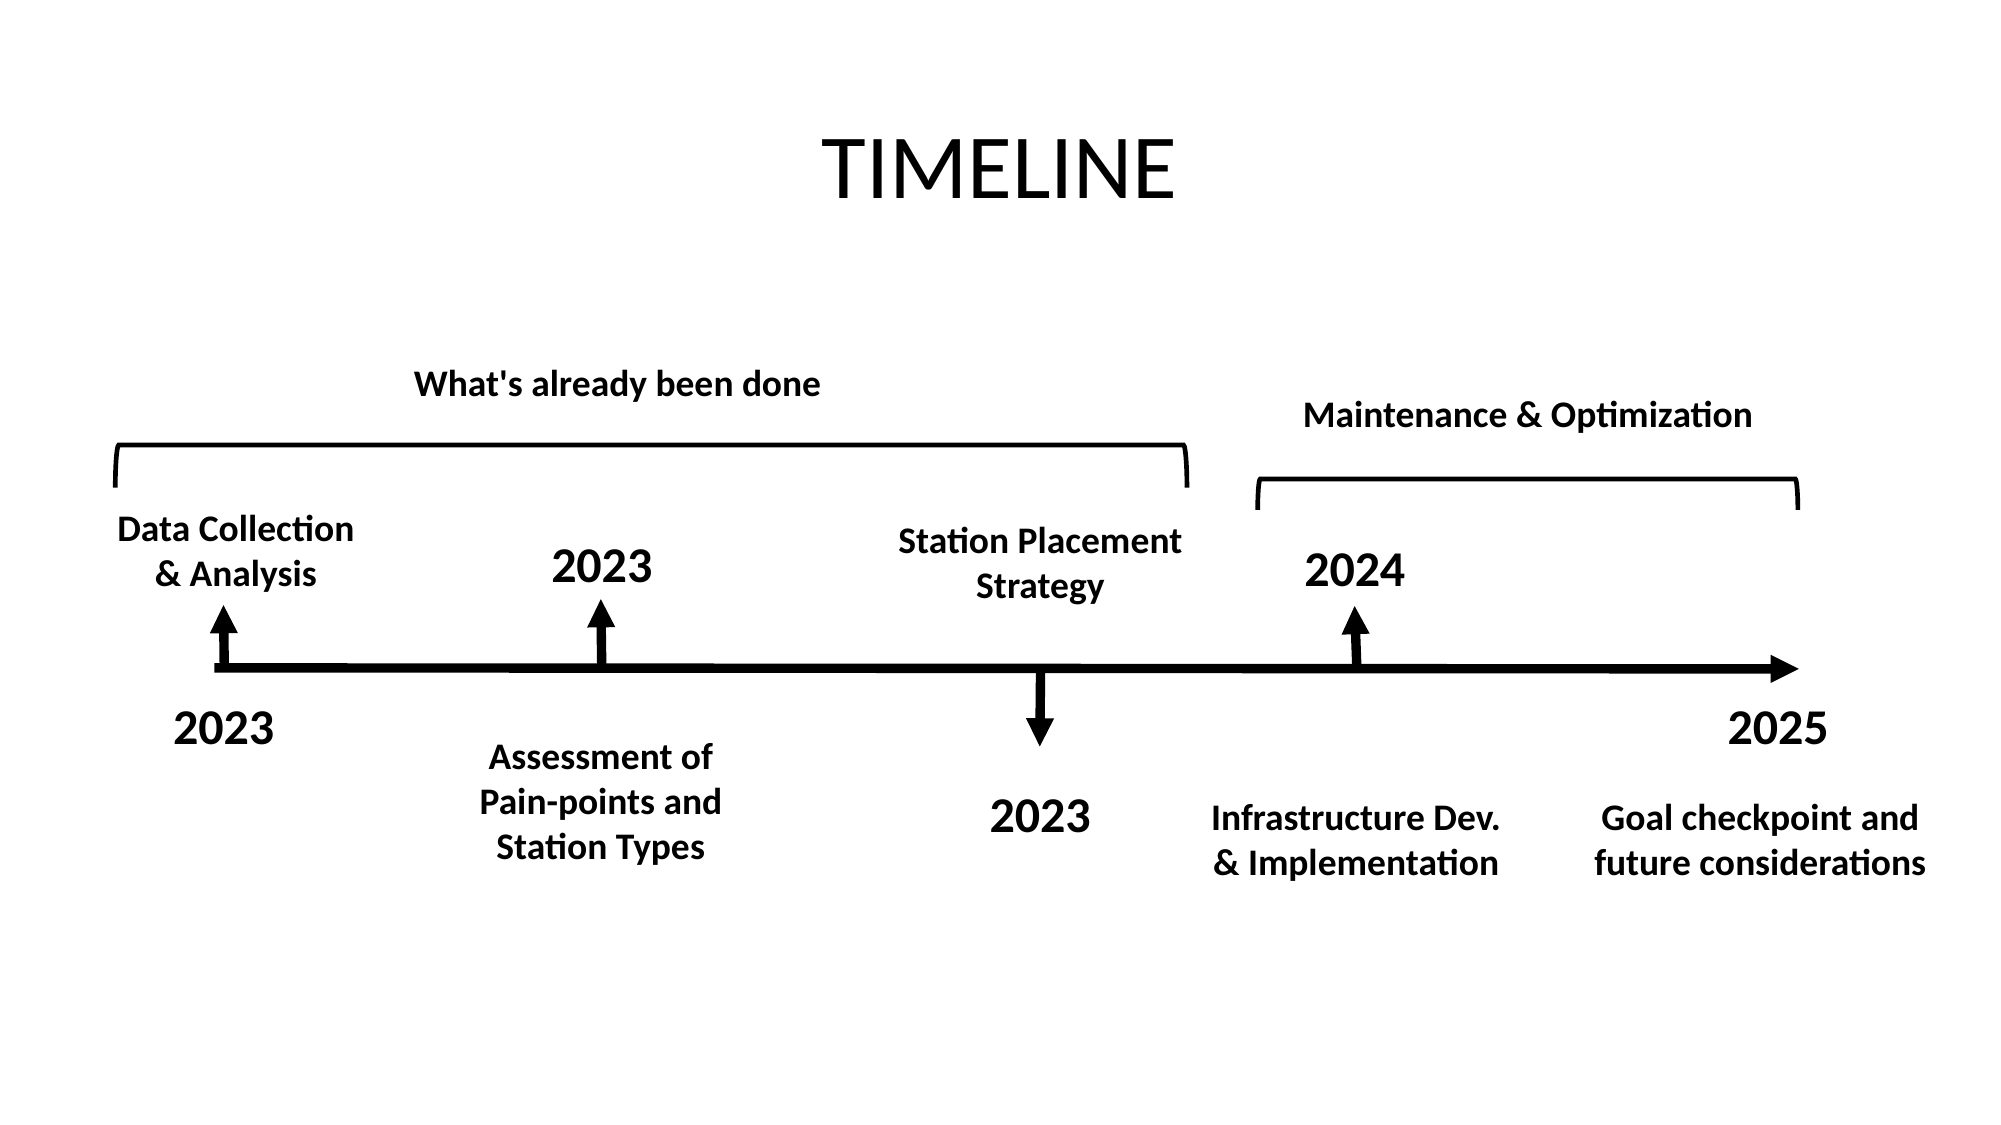

# TIMELINE

What's already been done
Maintenance & Optimization
Data Collection & Analysis
Station Placement Strategy
2023
2024

2025
2023
Assessment of Pain-points and Station Types
2023
Infrastructure Dev. & Implementation
Goal checkpoint and future considerations